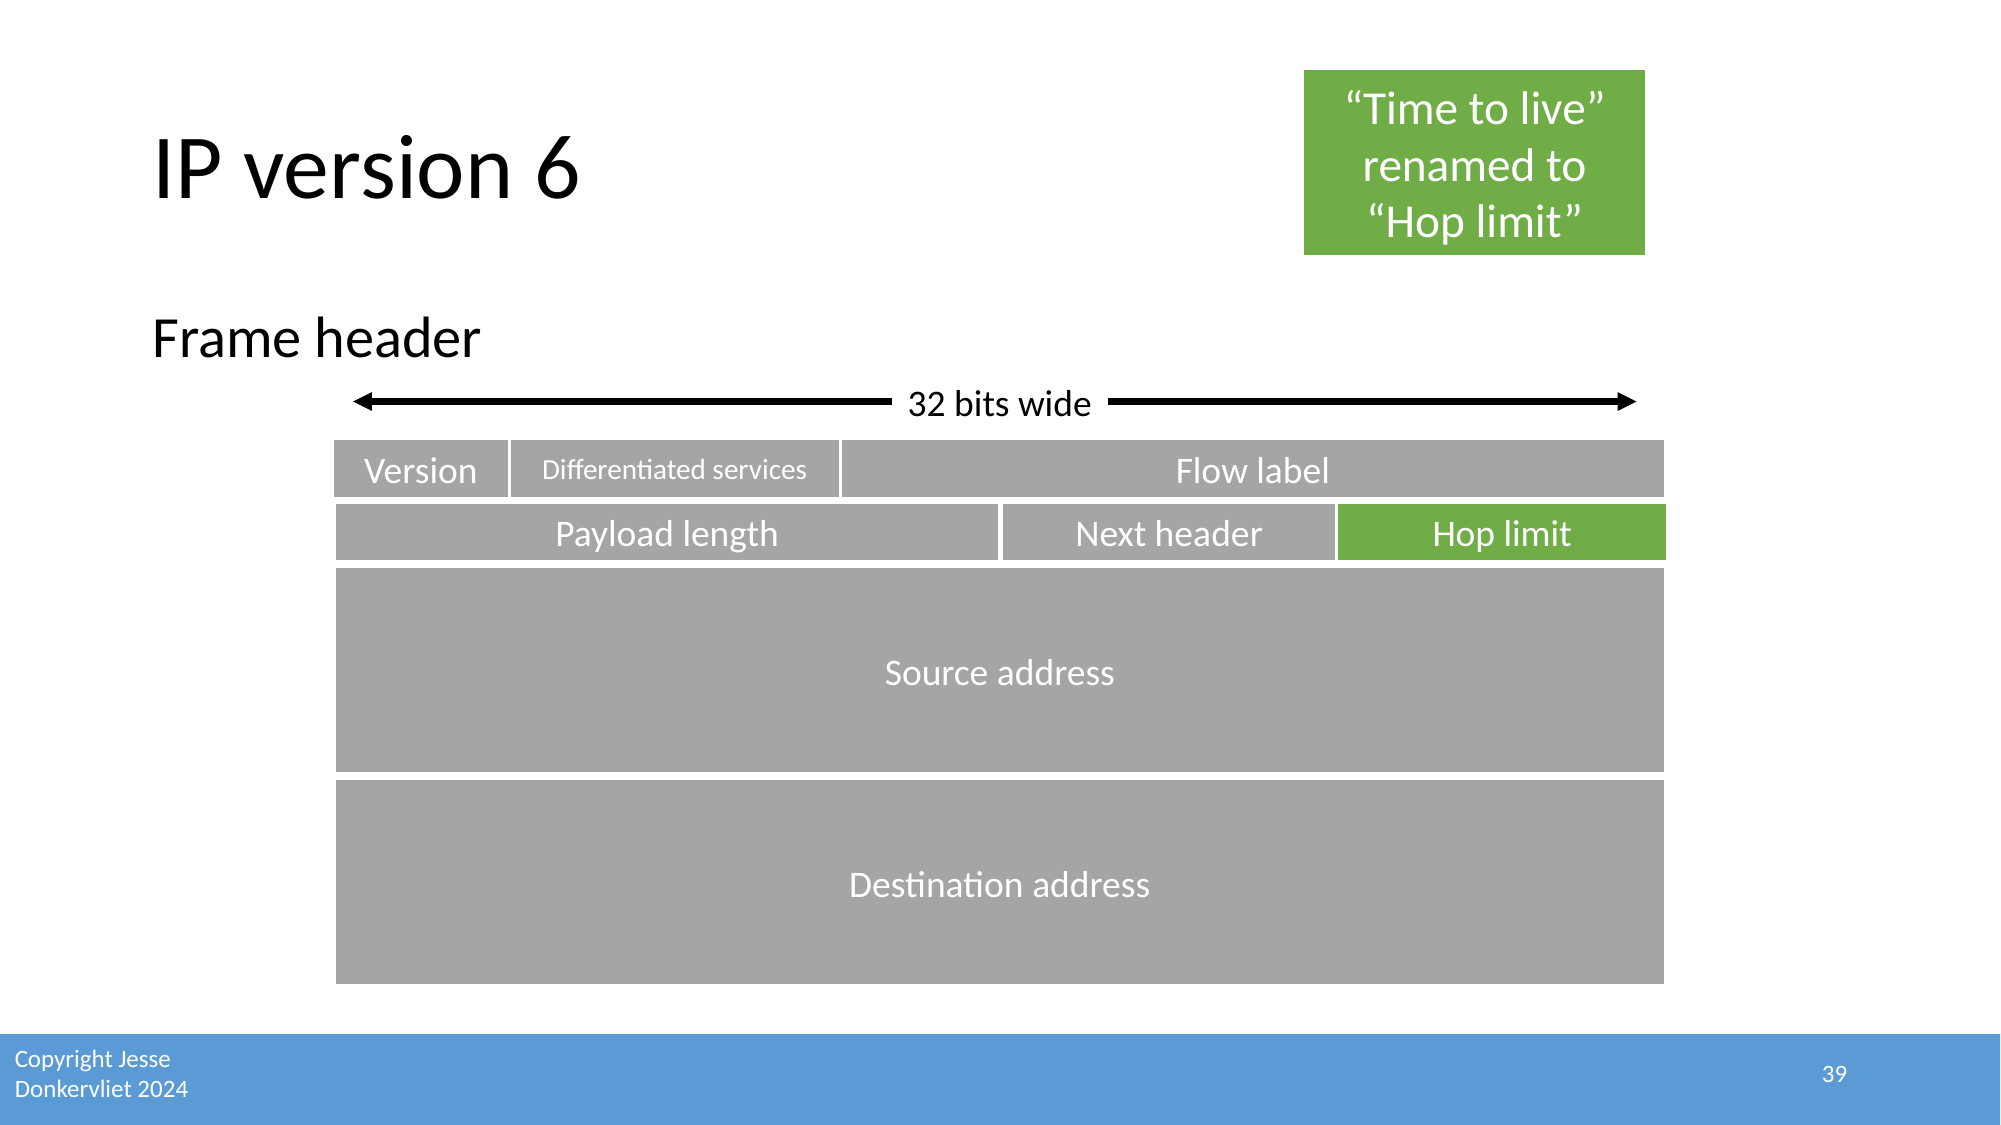

# IP version 6
“Time to live” renamed to “Hop limit”
Frame header
32 bits wide
Version
Differentiated services
Flow label
Payload length
Next header
Hop limit
Source address
Destination address

39